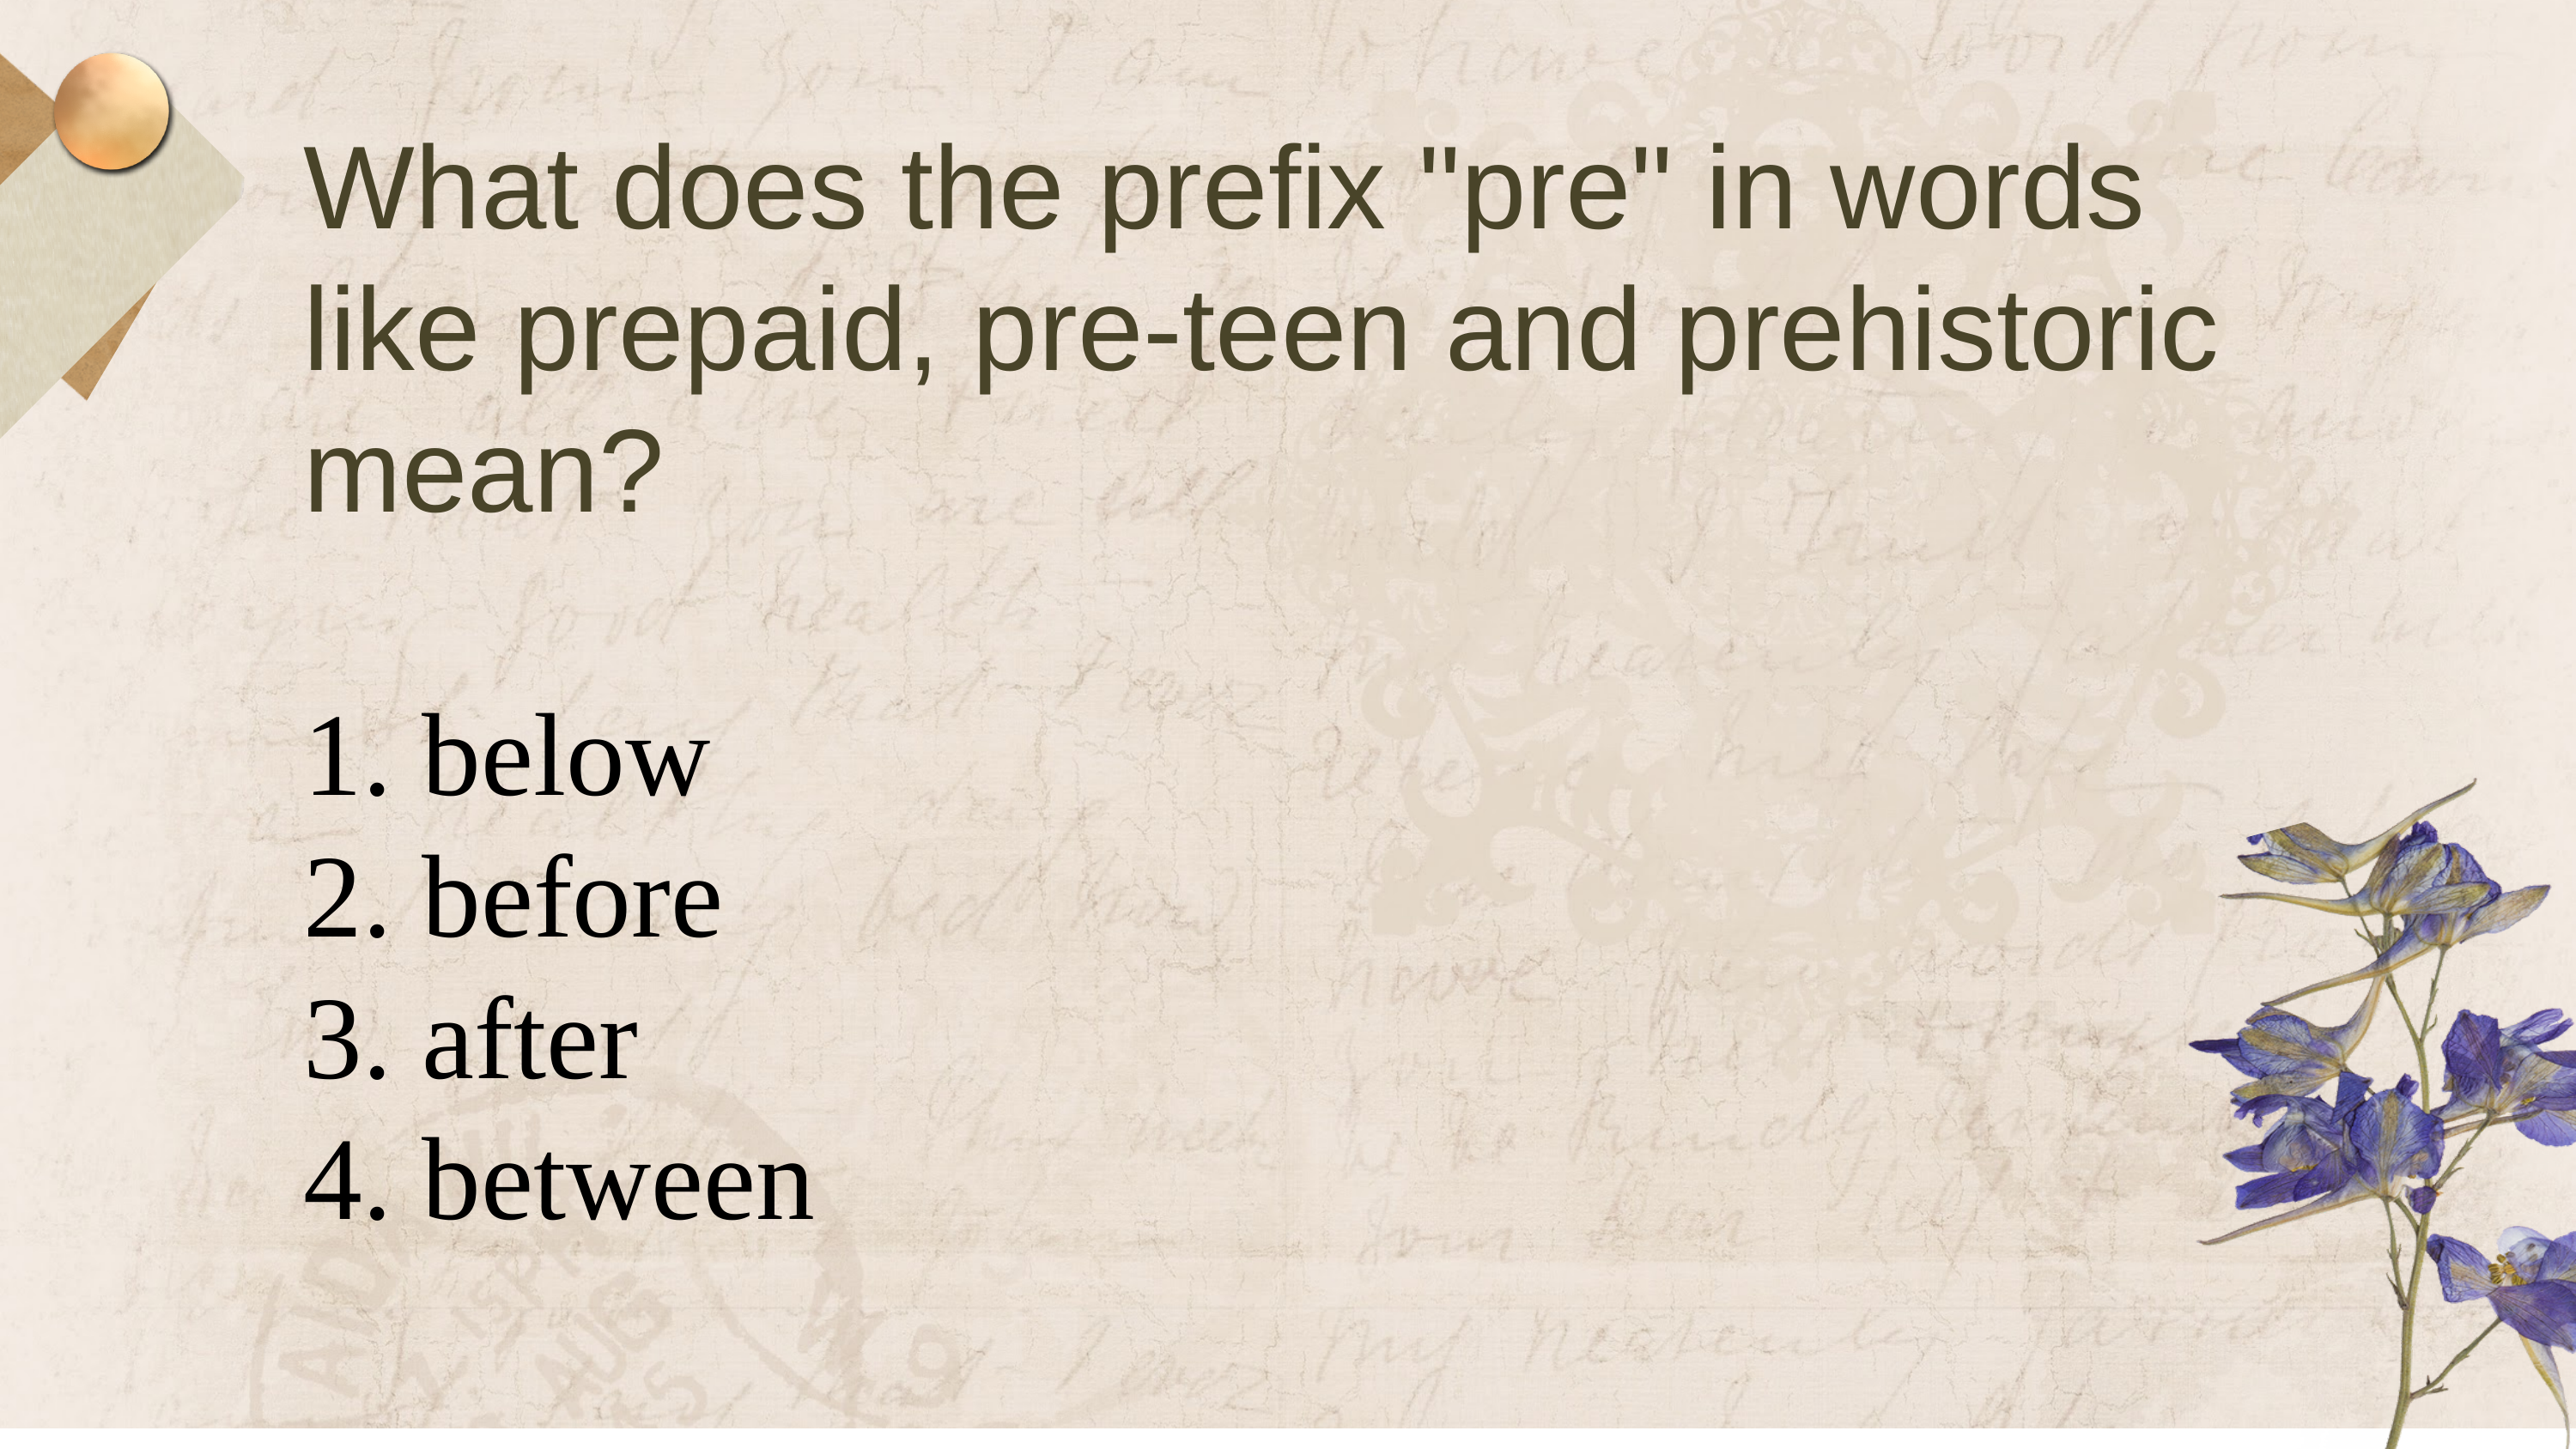

What does the prefix "pre" in words like prepaid, pre-teen and prehistoric mean?

1. below
2. before
3. after
4. between